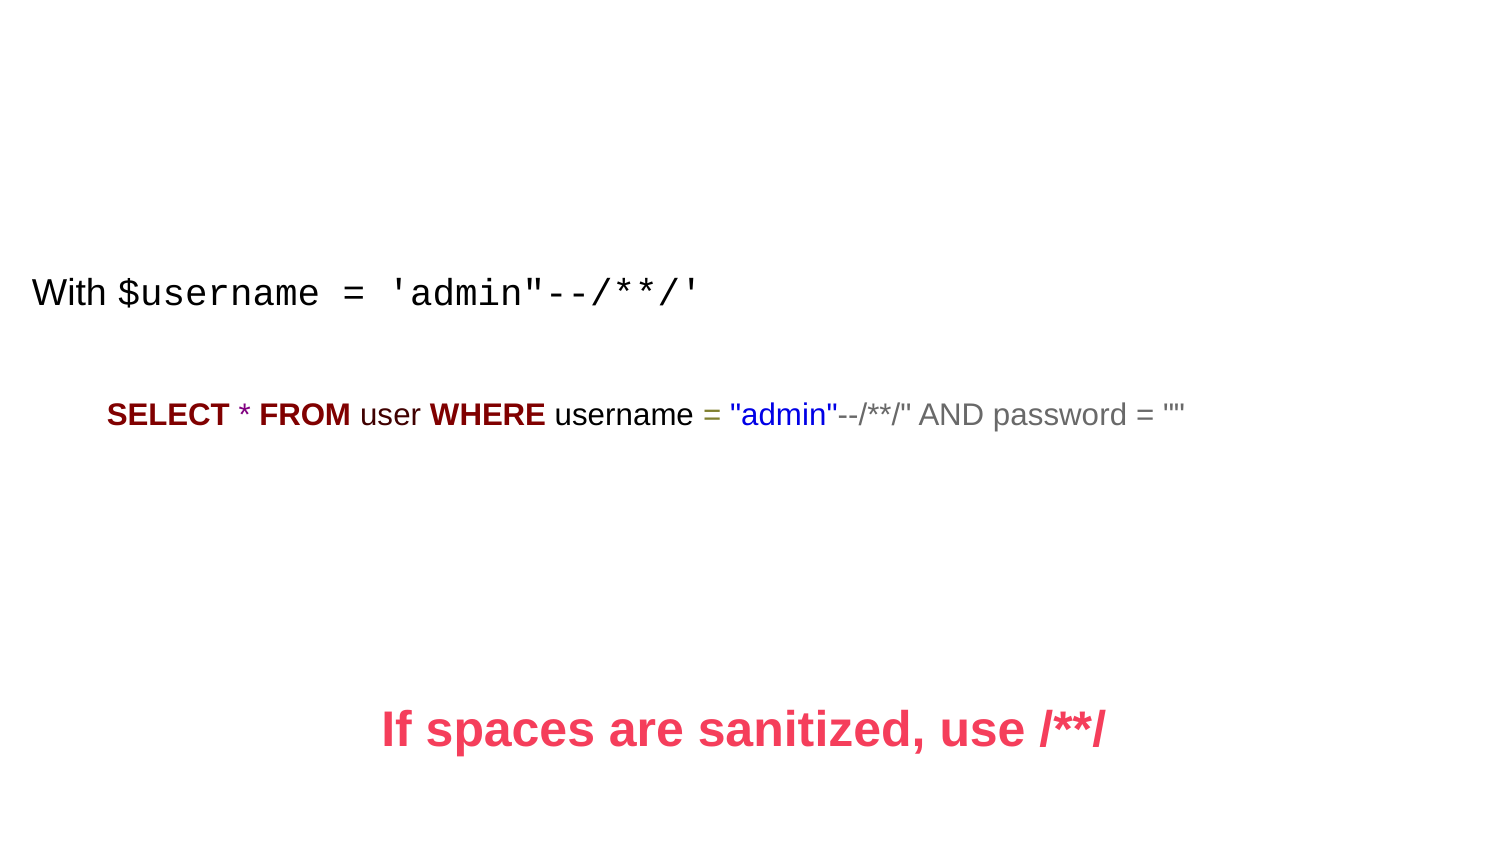

With $username = 'admin"--/**/'

SELECT * FROM user WHERE username = "admin"--/**/" AND password = ""
If spaces are sanitized, use /**/